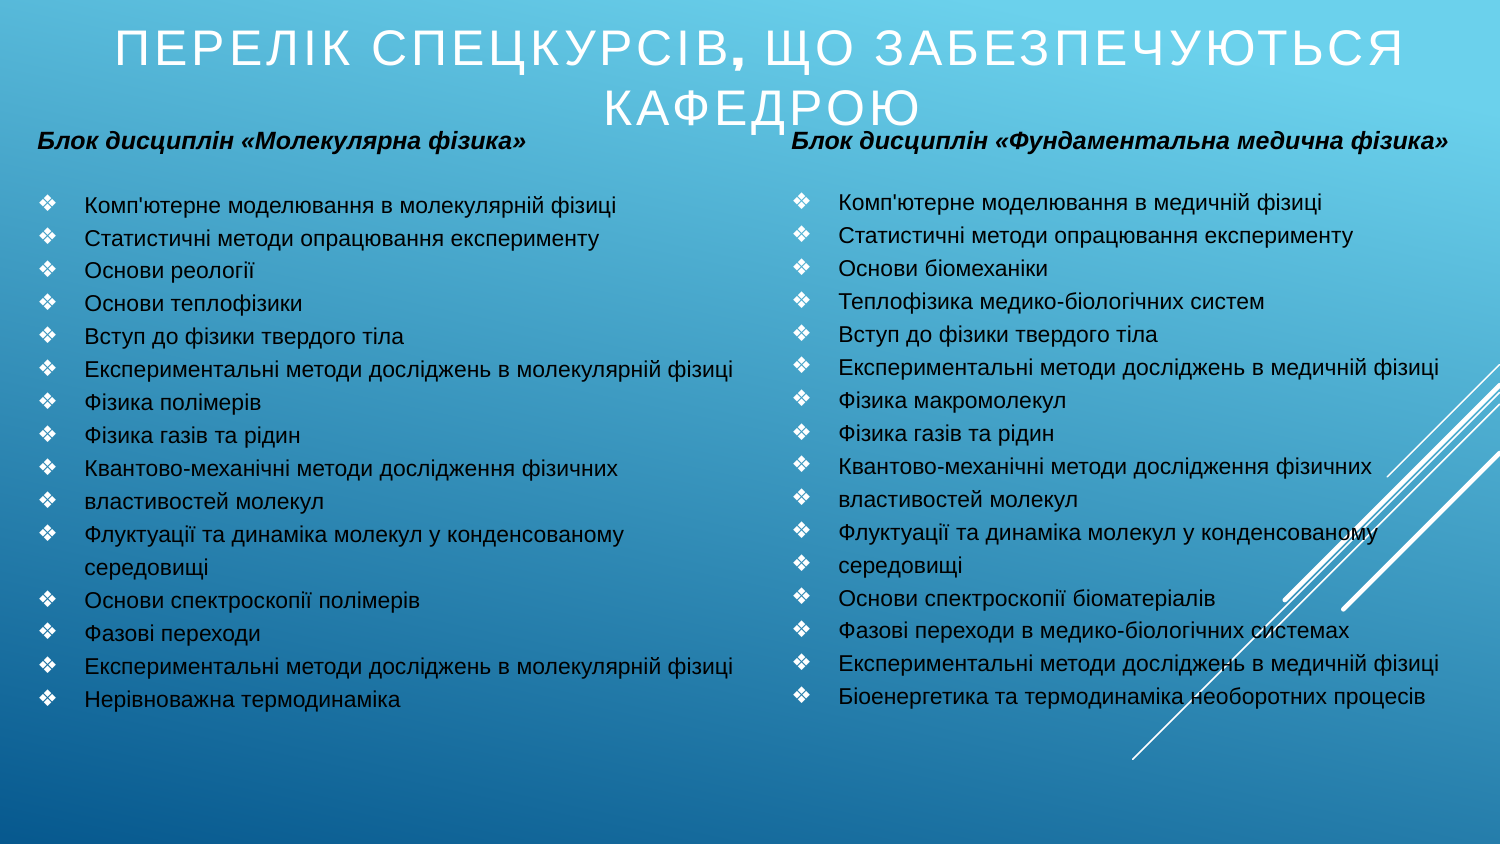

Перелік спецкурсів, що забезпечуються кафедрою
Блок дисциплін «Молекулярна фізика»

Комп'ютерне моделювання в молекулярній фізиці
Статистичні методи опрацювання експерименту
Основи реології
Основи теплофізики
Вступ до фізики твердого тіла
Експериментальні методи досліджень в молекулярній фізиці
Фізика полімерів
Фізика газів та рідин
Квантово-механічні методи дослідження фізичних
властивостей молекул
Флуктуації та динаміка молекул у конденсованому середовищі
Основи спектроскопії полімерів
Фазові переходи
Експериментальні методи досліджень в молекулярній фізиці
Нерівноважна термодинаміка
Блок дисциплін «Фундаментальна медична фізика»

Комп'ютерне моделювання в медичній фізиці
Статистичні методи опрацювання експерименту
Основи біомеханіки
Теплофізика медико-біологічних систем
Вступ до фізики твердого тіла
Експериментальні методи досліджень в медичній фізиці
Фізика макромолекул
Фізика газів та рідин
Квантово-механічні методи дослідження фізичних
властивостей молекул
Флуктуації та динаміка молекул у конденсованому
середовищі
Основи спектроскопії біоматеріалів
Фазові переходи в медико-біологічних системах
Експериментальні методи досліджень в медичній фізиці
Біоенергетика та термодинаміка необоротних процесів